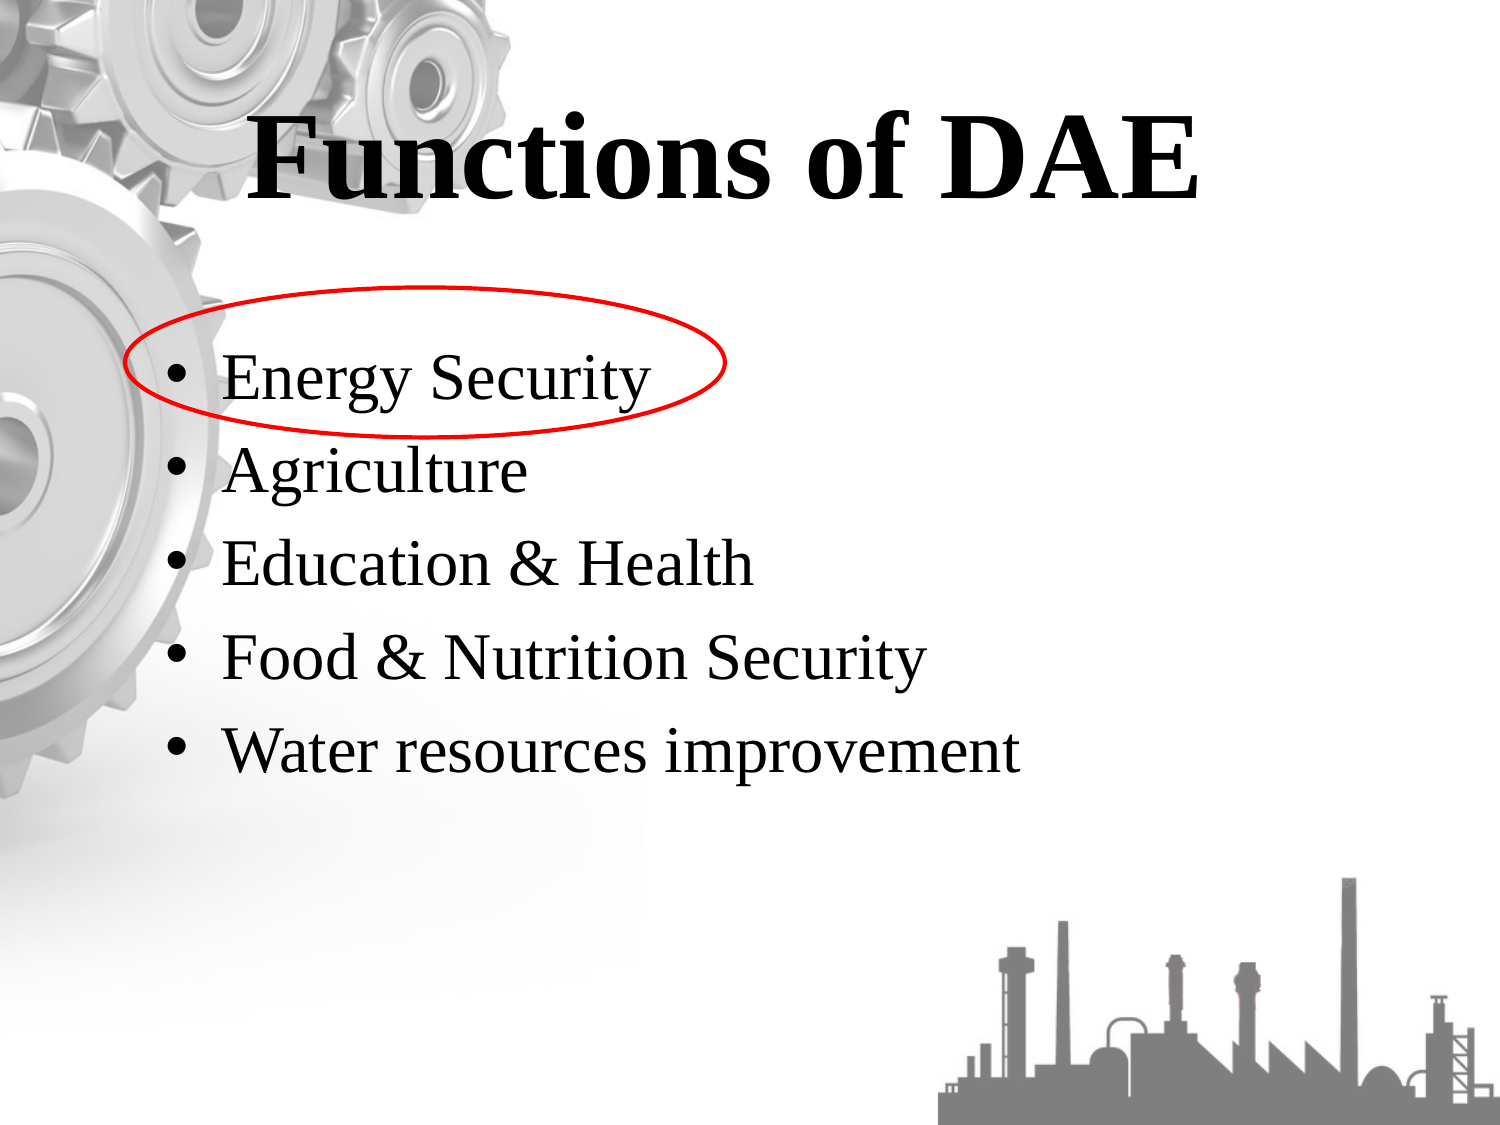

# Functions of DAE

Energy Security
Agriculture
Education & Health
Food & Nutrition Security
Water resources improvement